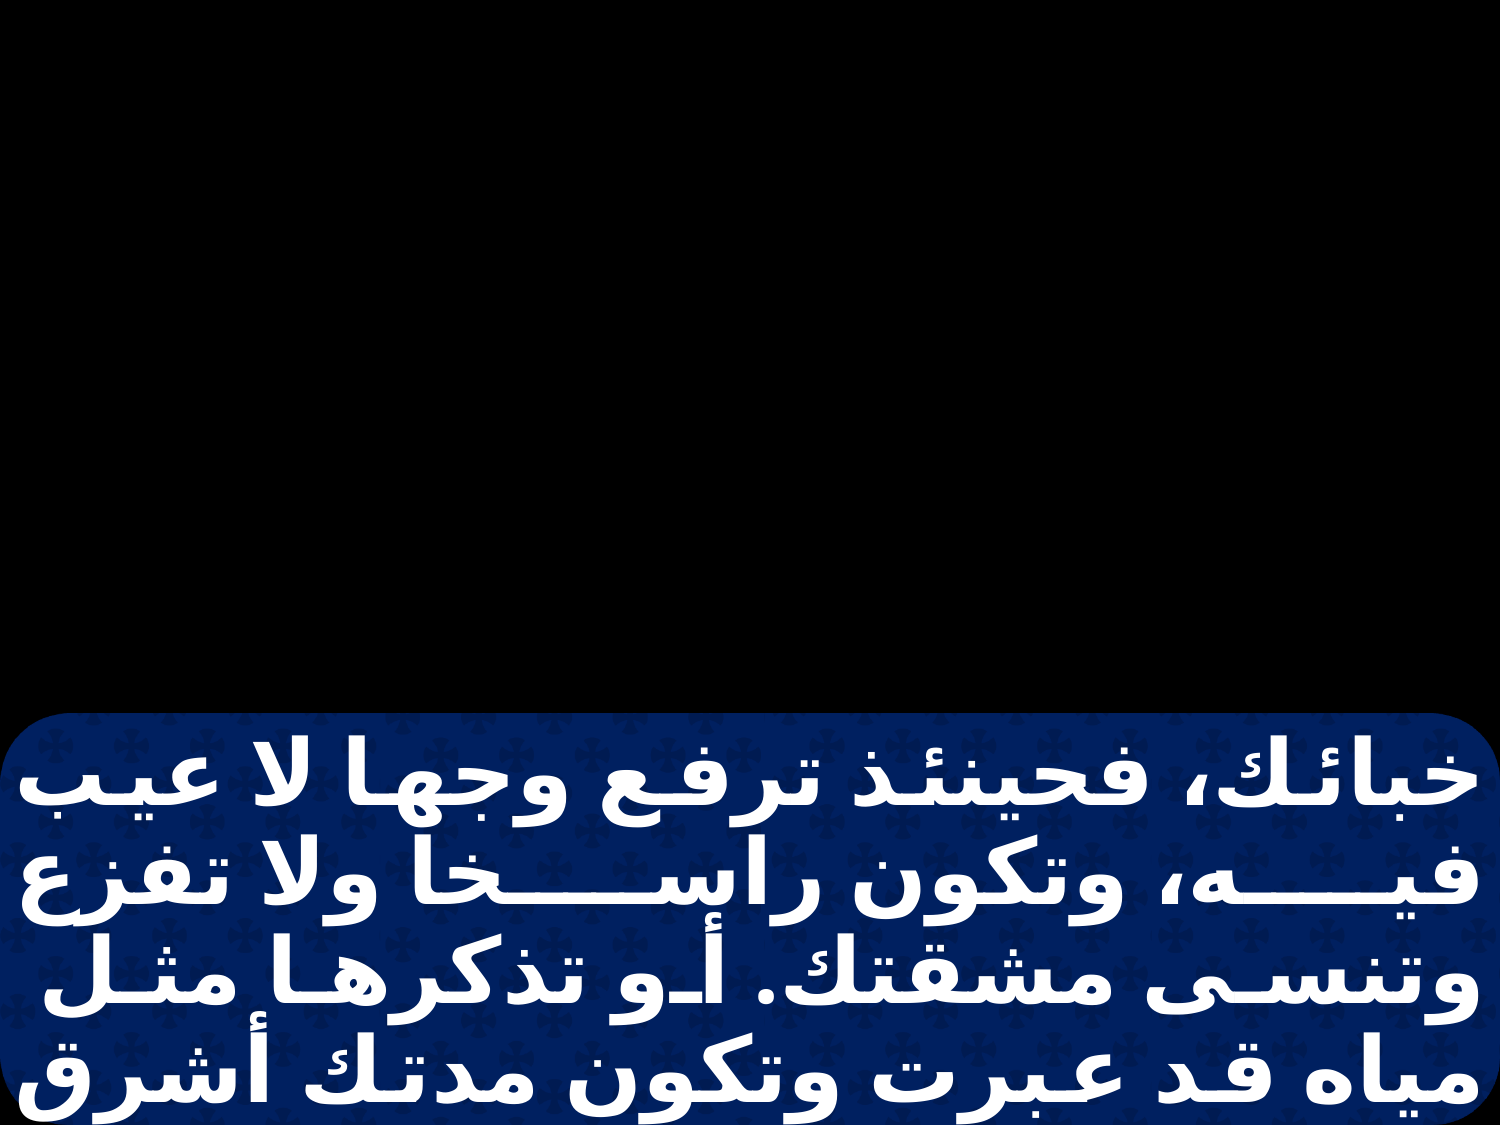

خبائك، فحينئذ ترفع وجها لا عيب فيه، وتكون راسخا ولا تفزع وتنسى مشقتك. أو تذكرها مثل  مياه قد عبرت وتكون مدتك أشرق من الظهيرة. وظلمتك مثل الصباح وتطمئن لمعاودة الرجاء.